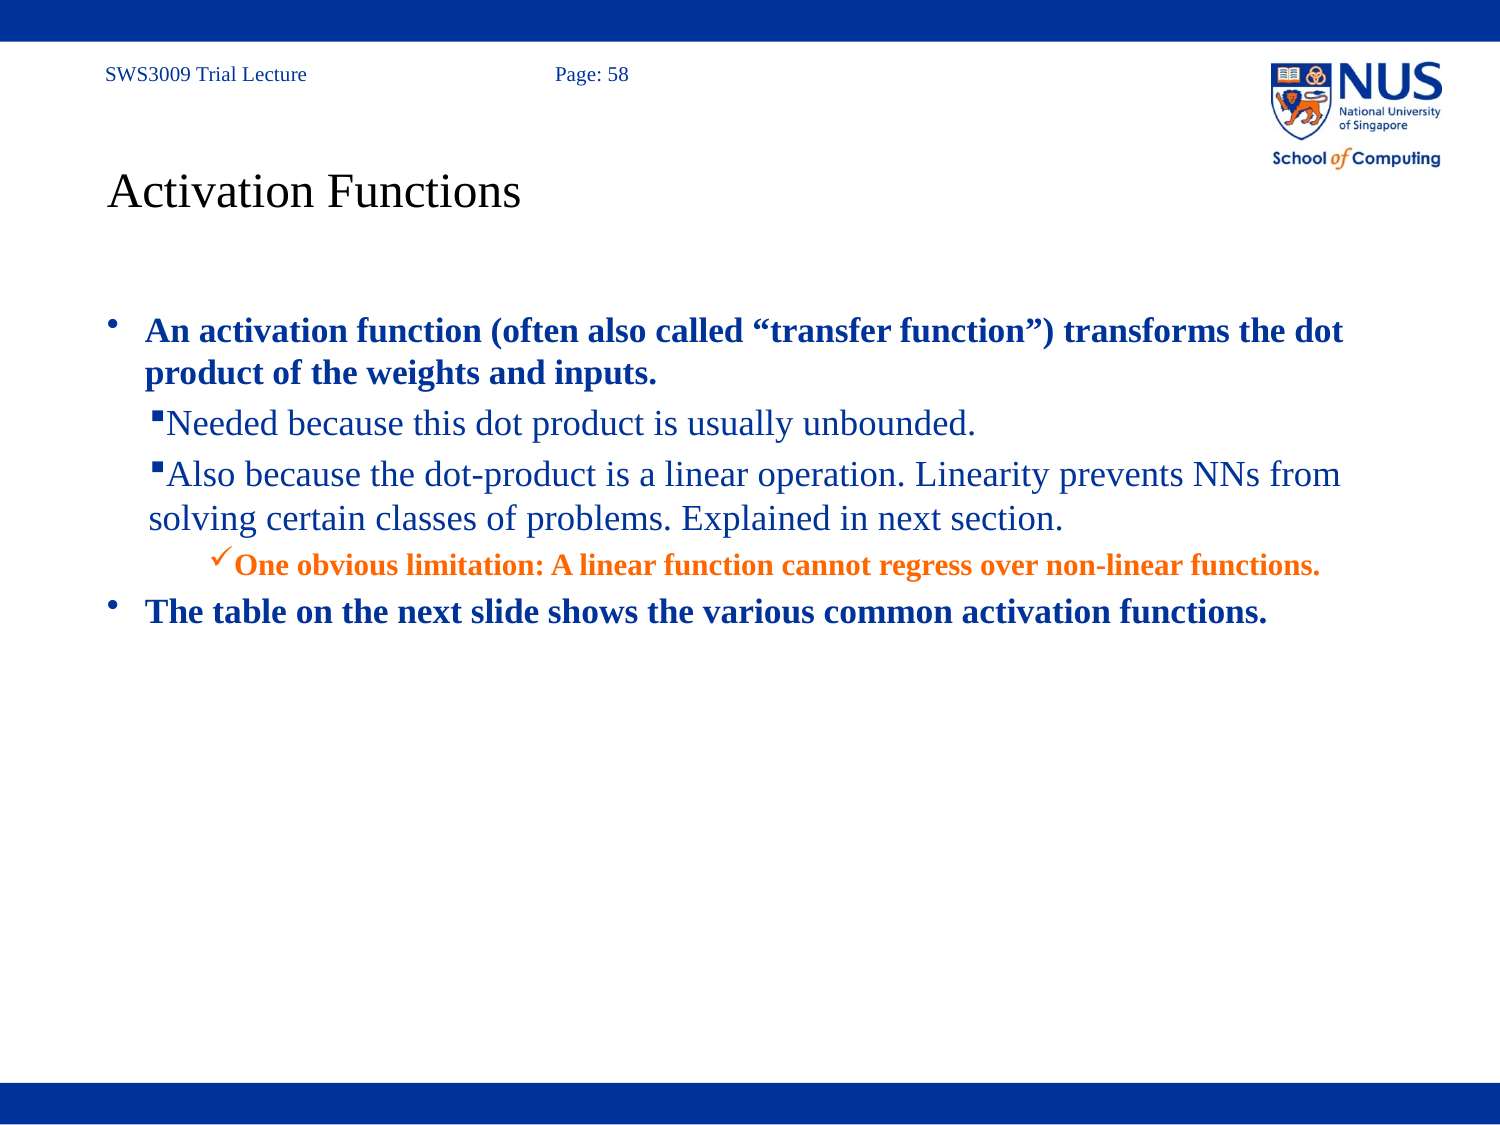

# Activation Functions
An activation function (often also called “transfer function”) transforms the dot product of the weights and inputs.
Needed because this dot product is usually unbounded.
Also because the dot-product is a linear operation. Linearity prevents NNs from solving certain classes of problems. Explained in next section.
One obvious limitation: A linear function cannot regress over non-linear functions.
The table on the next slide shows the various common activation functions.